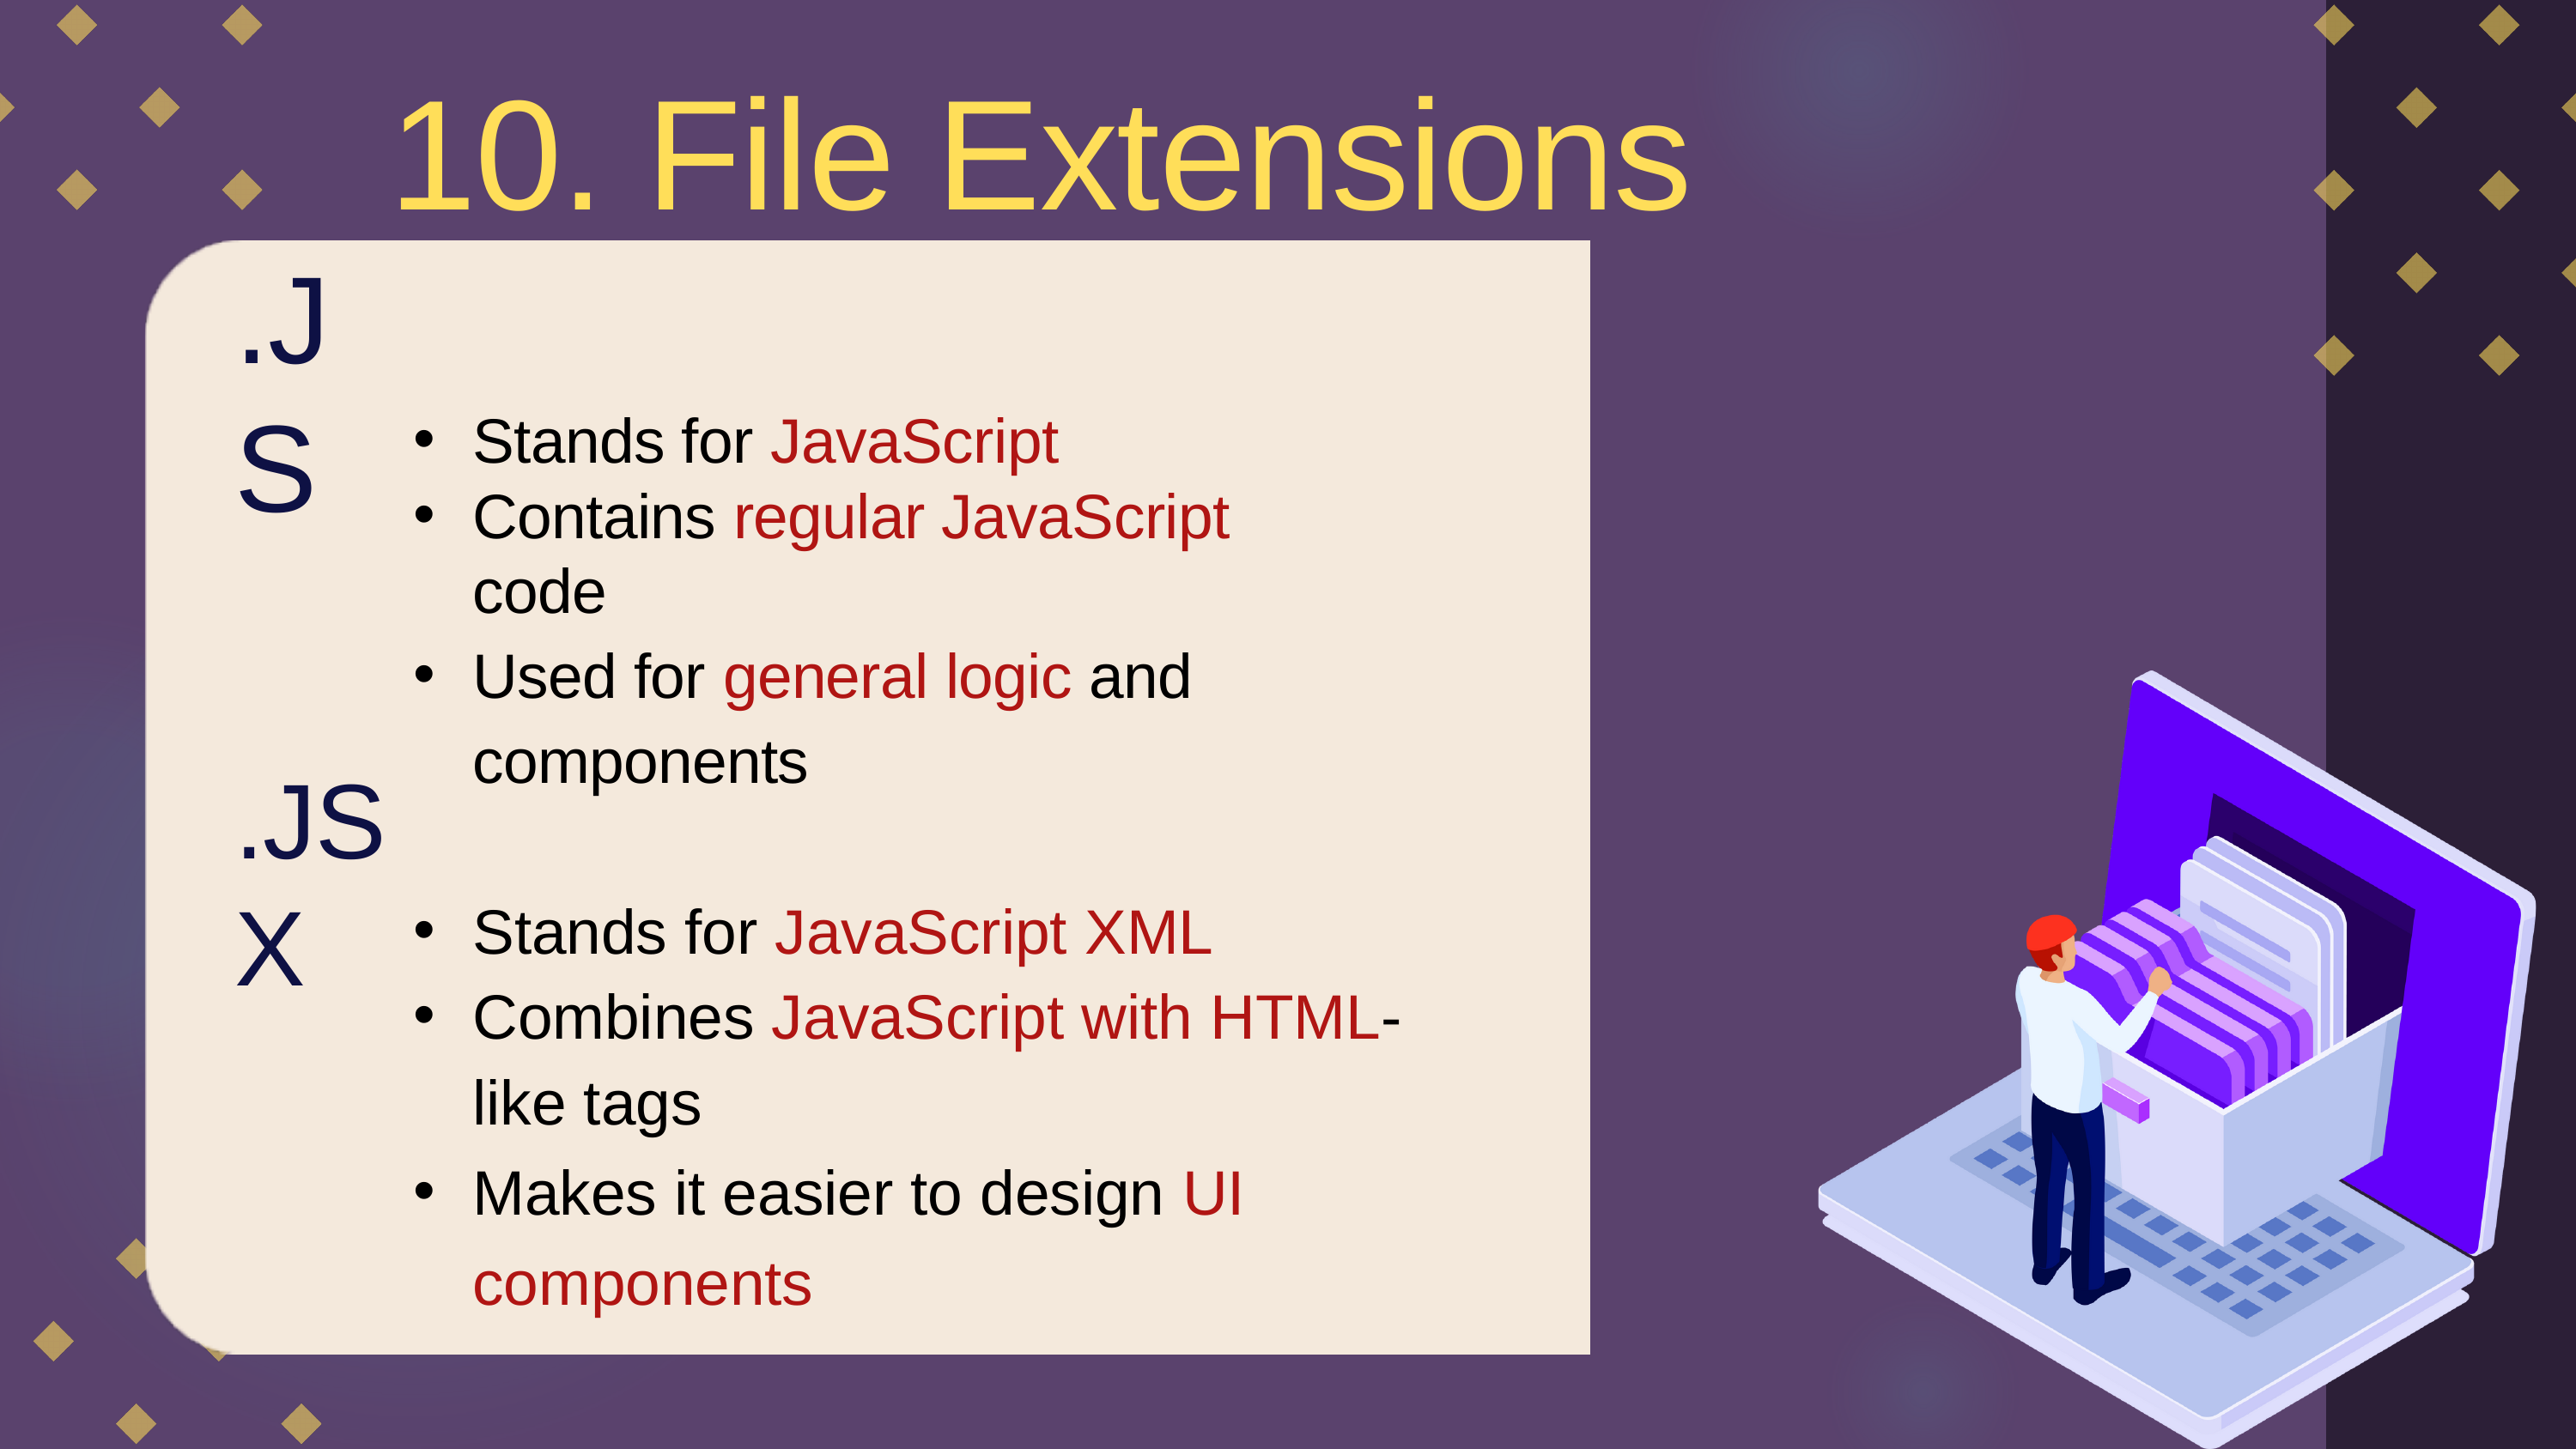

10. File Extensions

.JS
Stands for JavaScript
Contains regular JavaScript code
Used for general logic and components
.JSX
Stands for JavaScript XML
Combines JavaScript with HTML-like tags
Makes it easier to design UI components